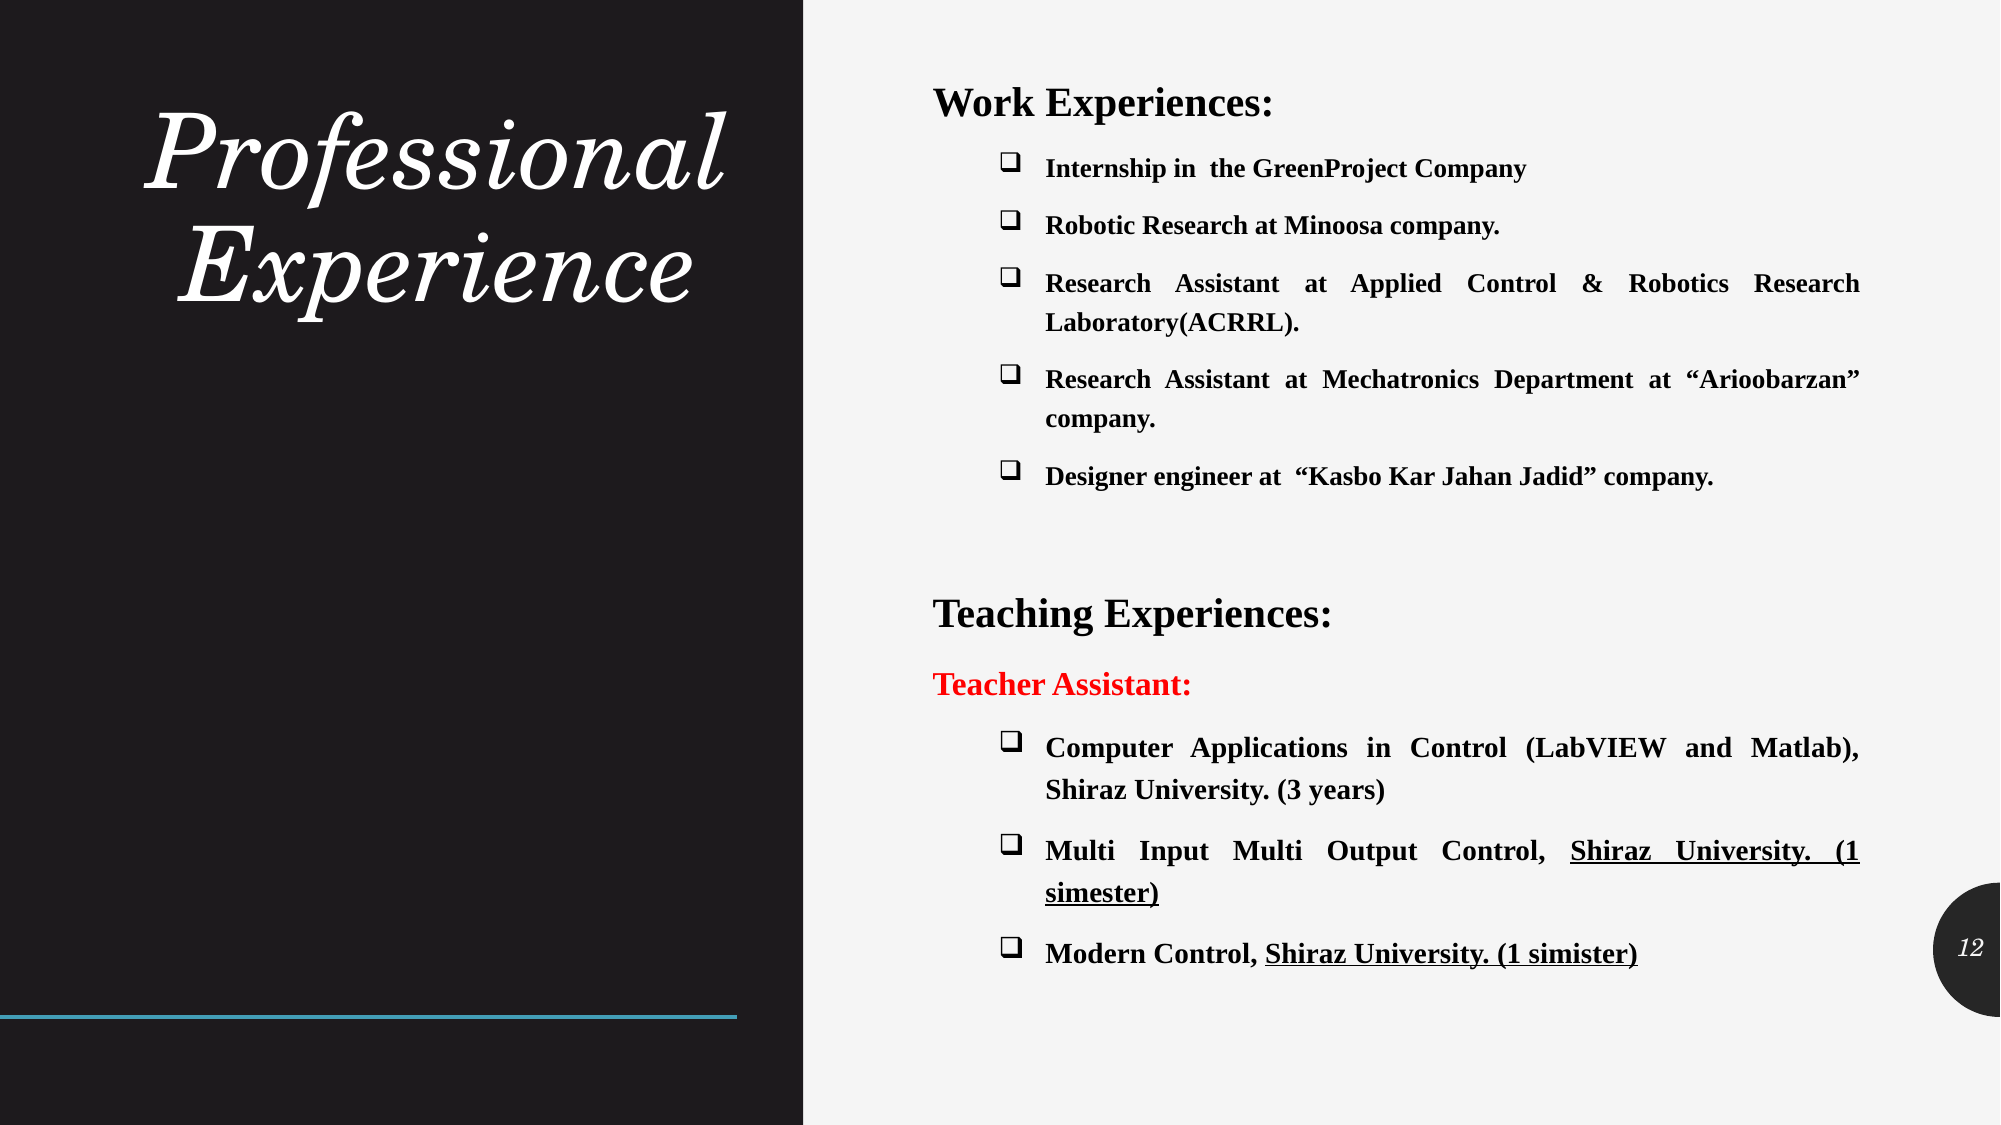

Work Experiences:
Internship in  the GreenProject Company
Robotic Research at Minoosa company.
Research Assistant at Applied Control & Robotics Research Laboratory(ACRRL).
Research Assistant at Mechatronics Department at “Arioobarzan” company.
Designer engineer at  “Kasbo Kar Jahan Jadid” company.

Teaching Experiences:
Teacher Assistant:
Computer Applications in Control (LabVIEW and Matlab), Shiraz University. (3 years)
Multi Input Multi Output Control, Shiraz University. (1 simester)
Modern Control, Shiraz University. (1 simister)

# Professional Experience
12